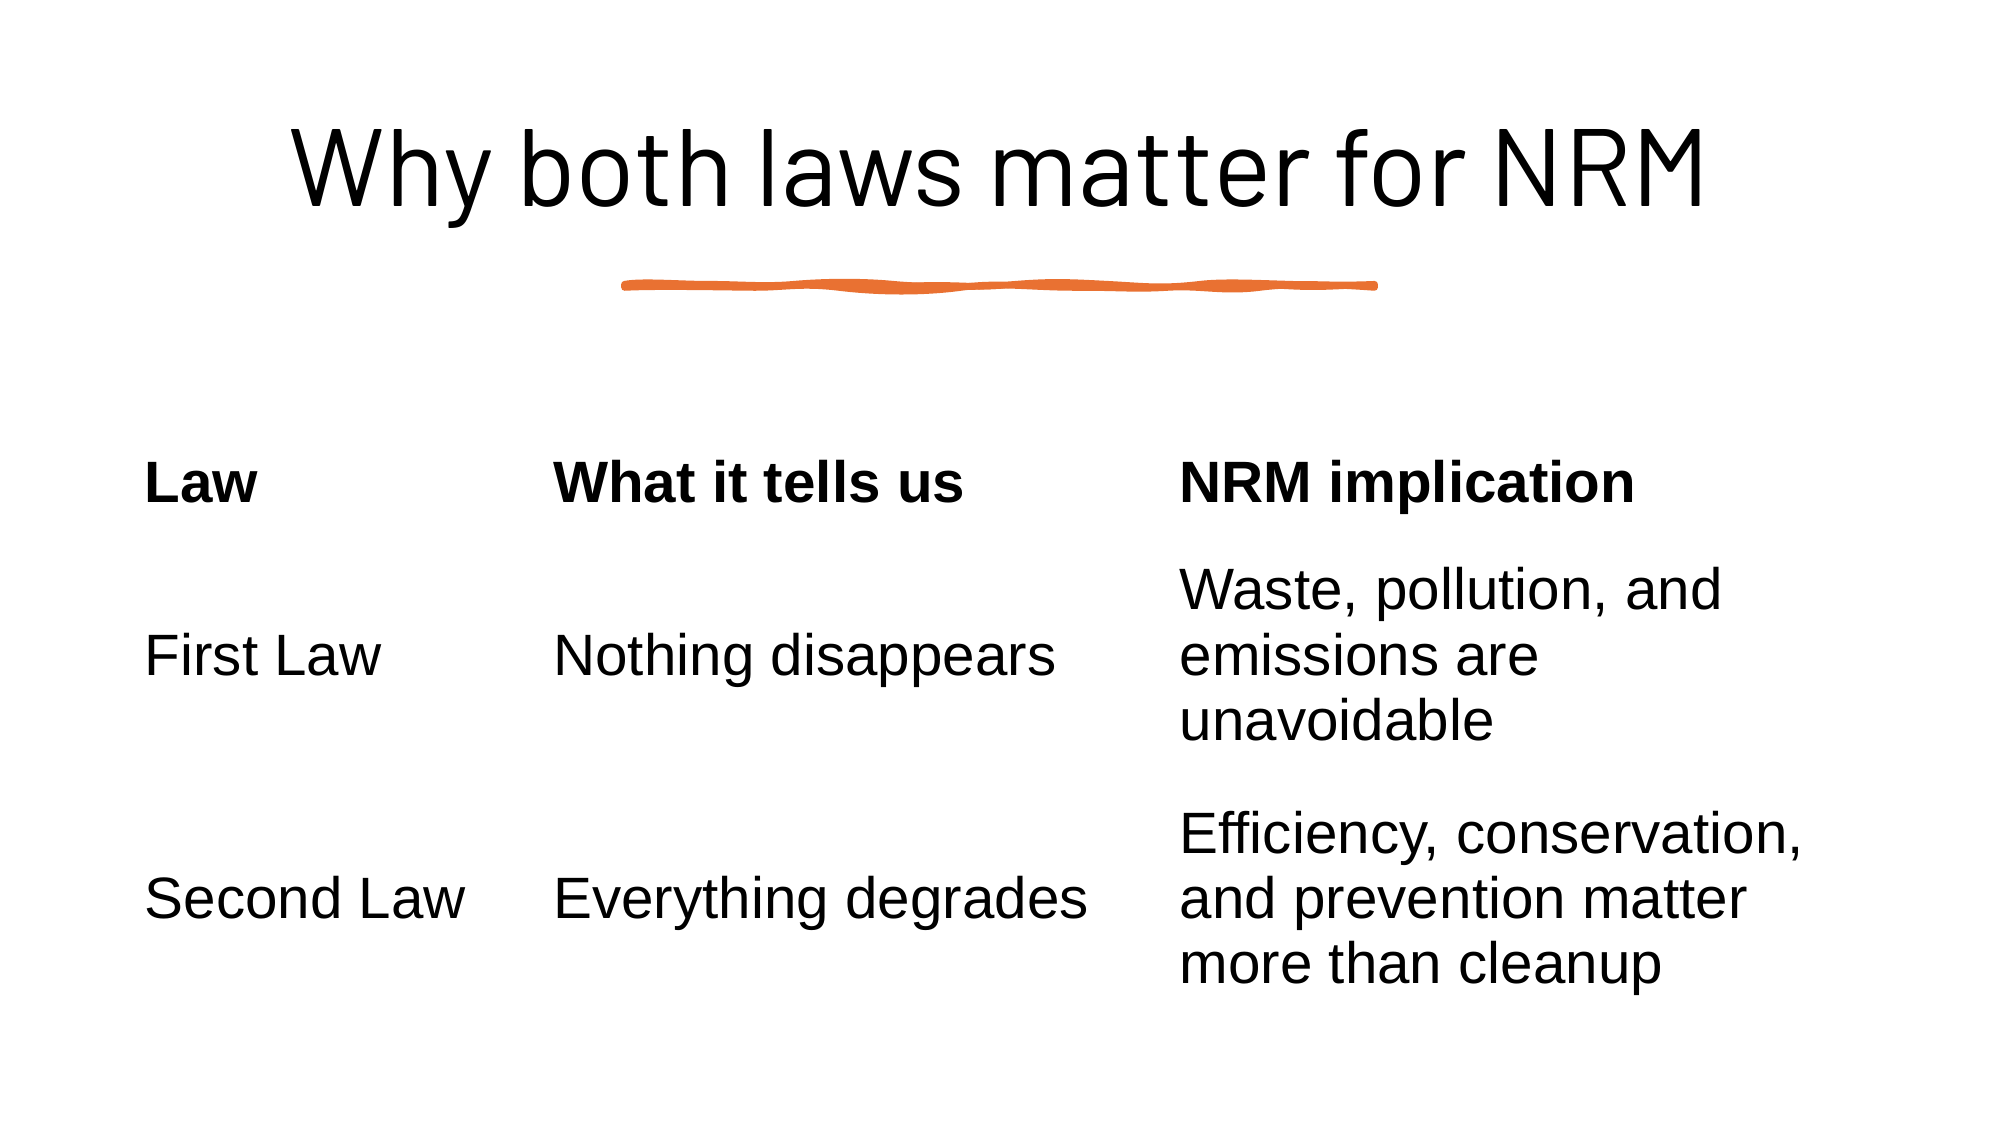

# Why both laws matter for NRM

| Law | What it tells us | NRM implication |
| --- | --- | --- |
| First Law | Nothing disappears | Waste, pollution, and emissions are unavoidable |
| Second Law | Everything degrades | Efficiency, conservation, and prevention matter more than cleanup |